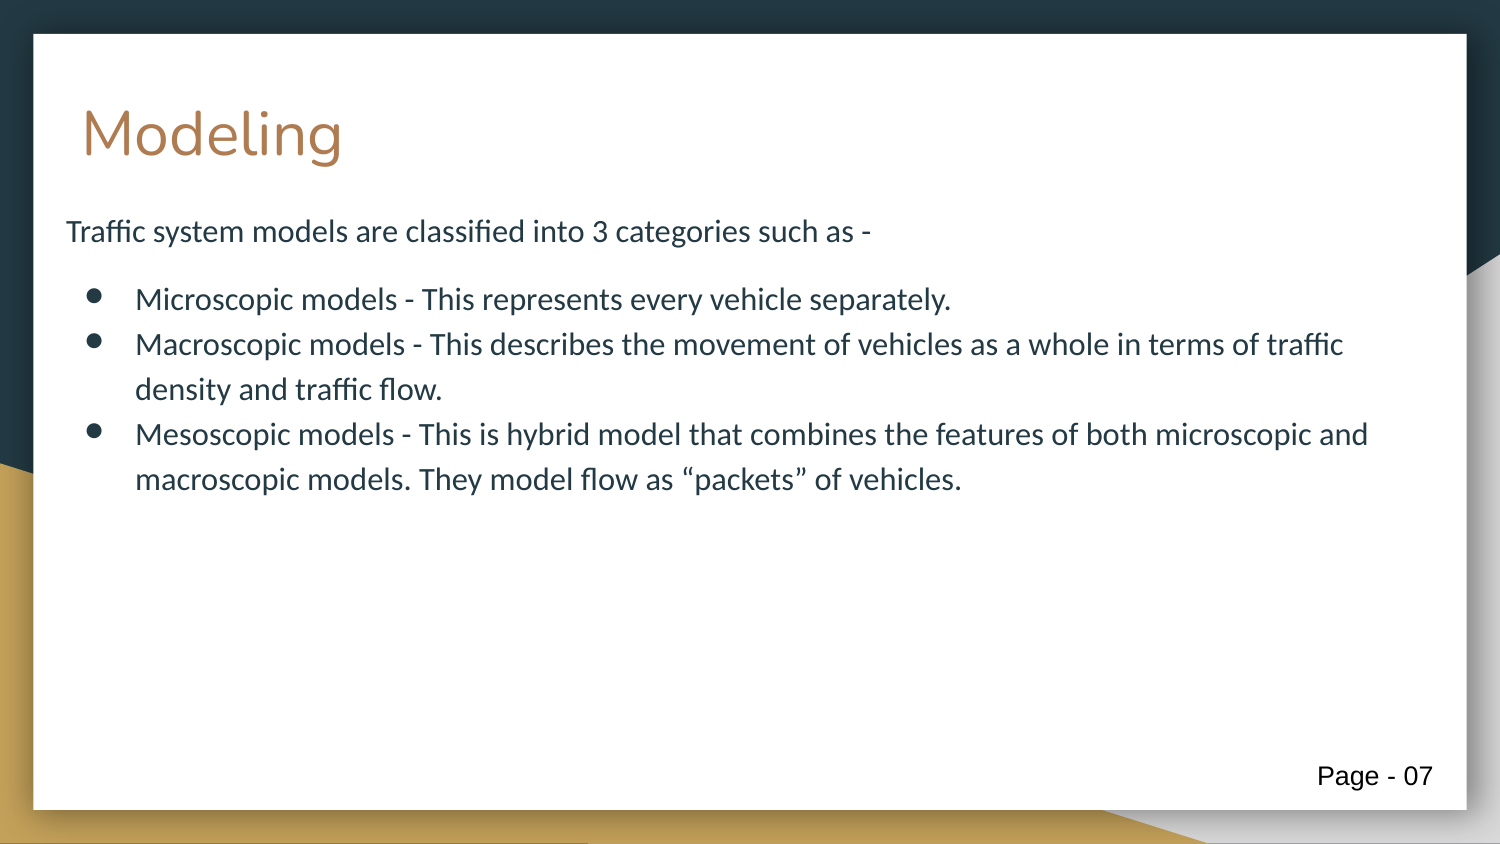

# Modeling
Traffic system models are classified into 3 categories such as -
Microscopic models - This represents every vehicle separately.
Macroscopic models - This describes the movement of vehicles as a whole in terms of traffic density and traffic flow.
Mesoscopic models - This is hybrid model that combines the features of both microscopic and macroscopic models. They model flow as “packets” of vehicles.

Page - 07